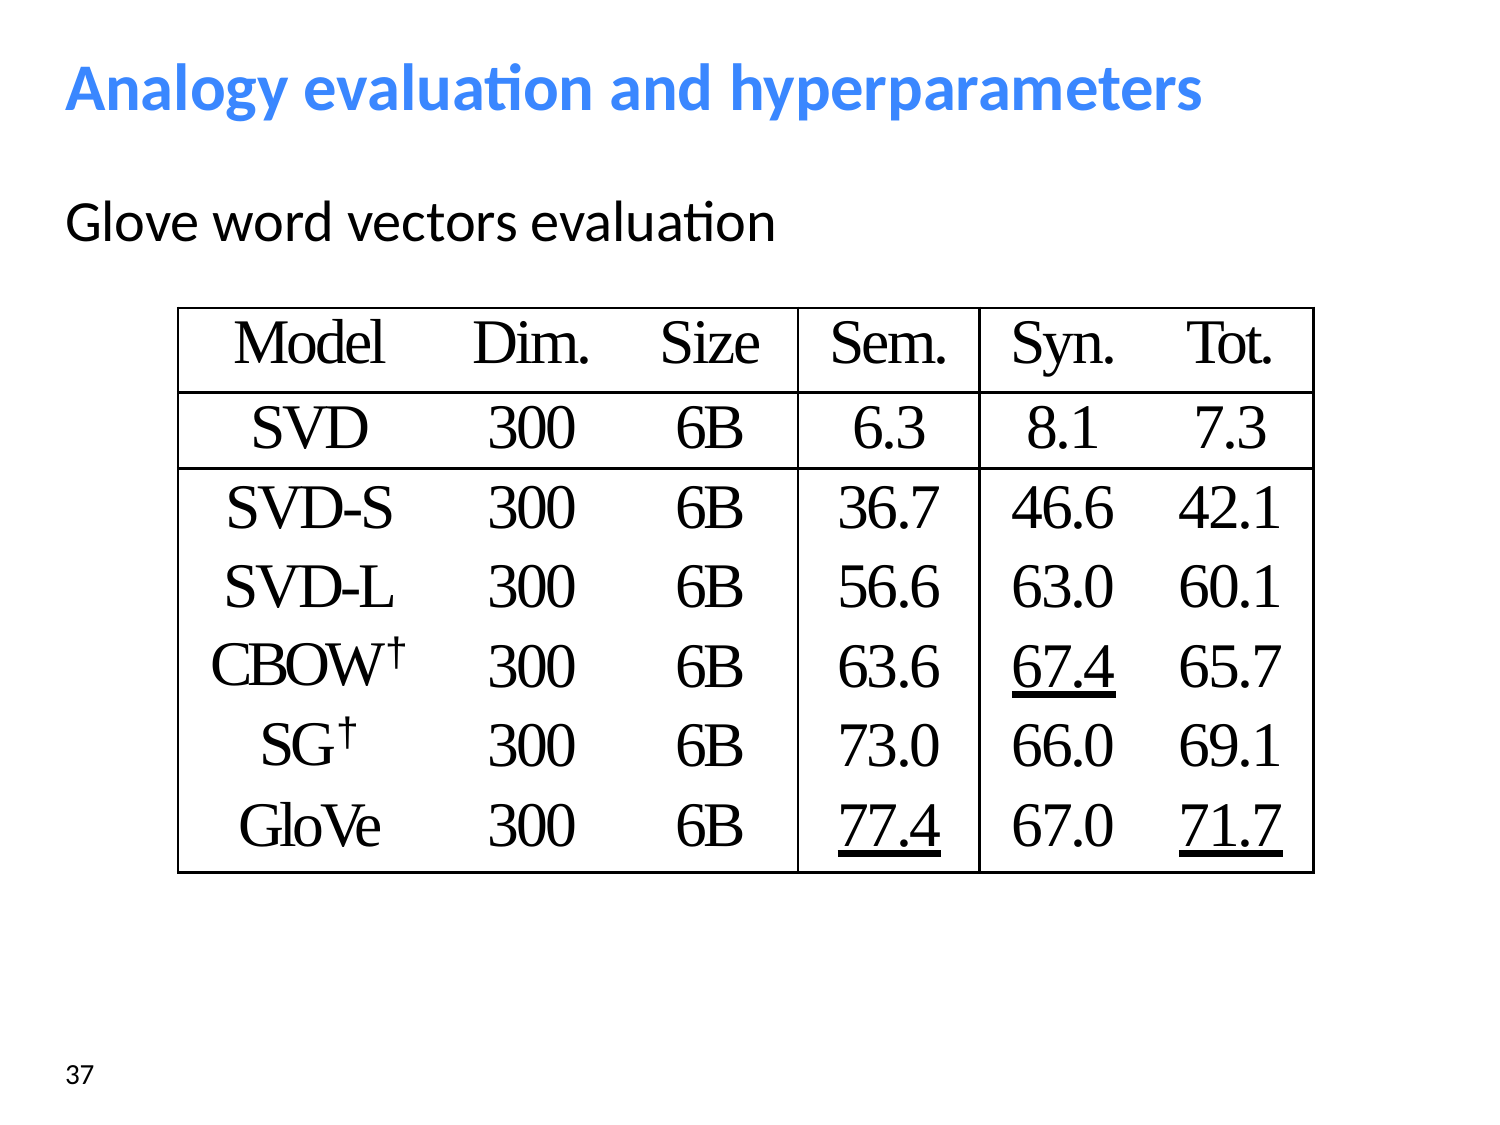

# Analogy evaluation and hyperparameters
Glove word vectors evaluation
| Model | Dim. | Size | Sem. | Syn. | Tot. |
| --- | --- | --- | --- | --- | --- |
| SVD | 300 | 6B | 6.3 | 8.1 | 7.3 |
| SVD-S | 300 | 6B | 36.7 | 46.6 | 42.1 |
| SVD-L | 300 | 6B | 56.6 | 63.0 | 60.1 |
| CBOW† | 300 | 6B | 63.6 | 67.4 | 65.7 |
| SG† | 300 | 6B | 73.0 | 66.0 | 69.1 |
| GloVe | 300 | 6B | 77.4 | 67.0 | 71.7 |
37